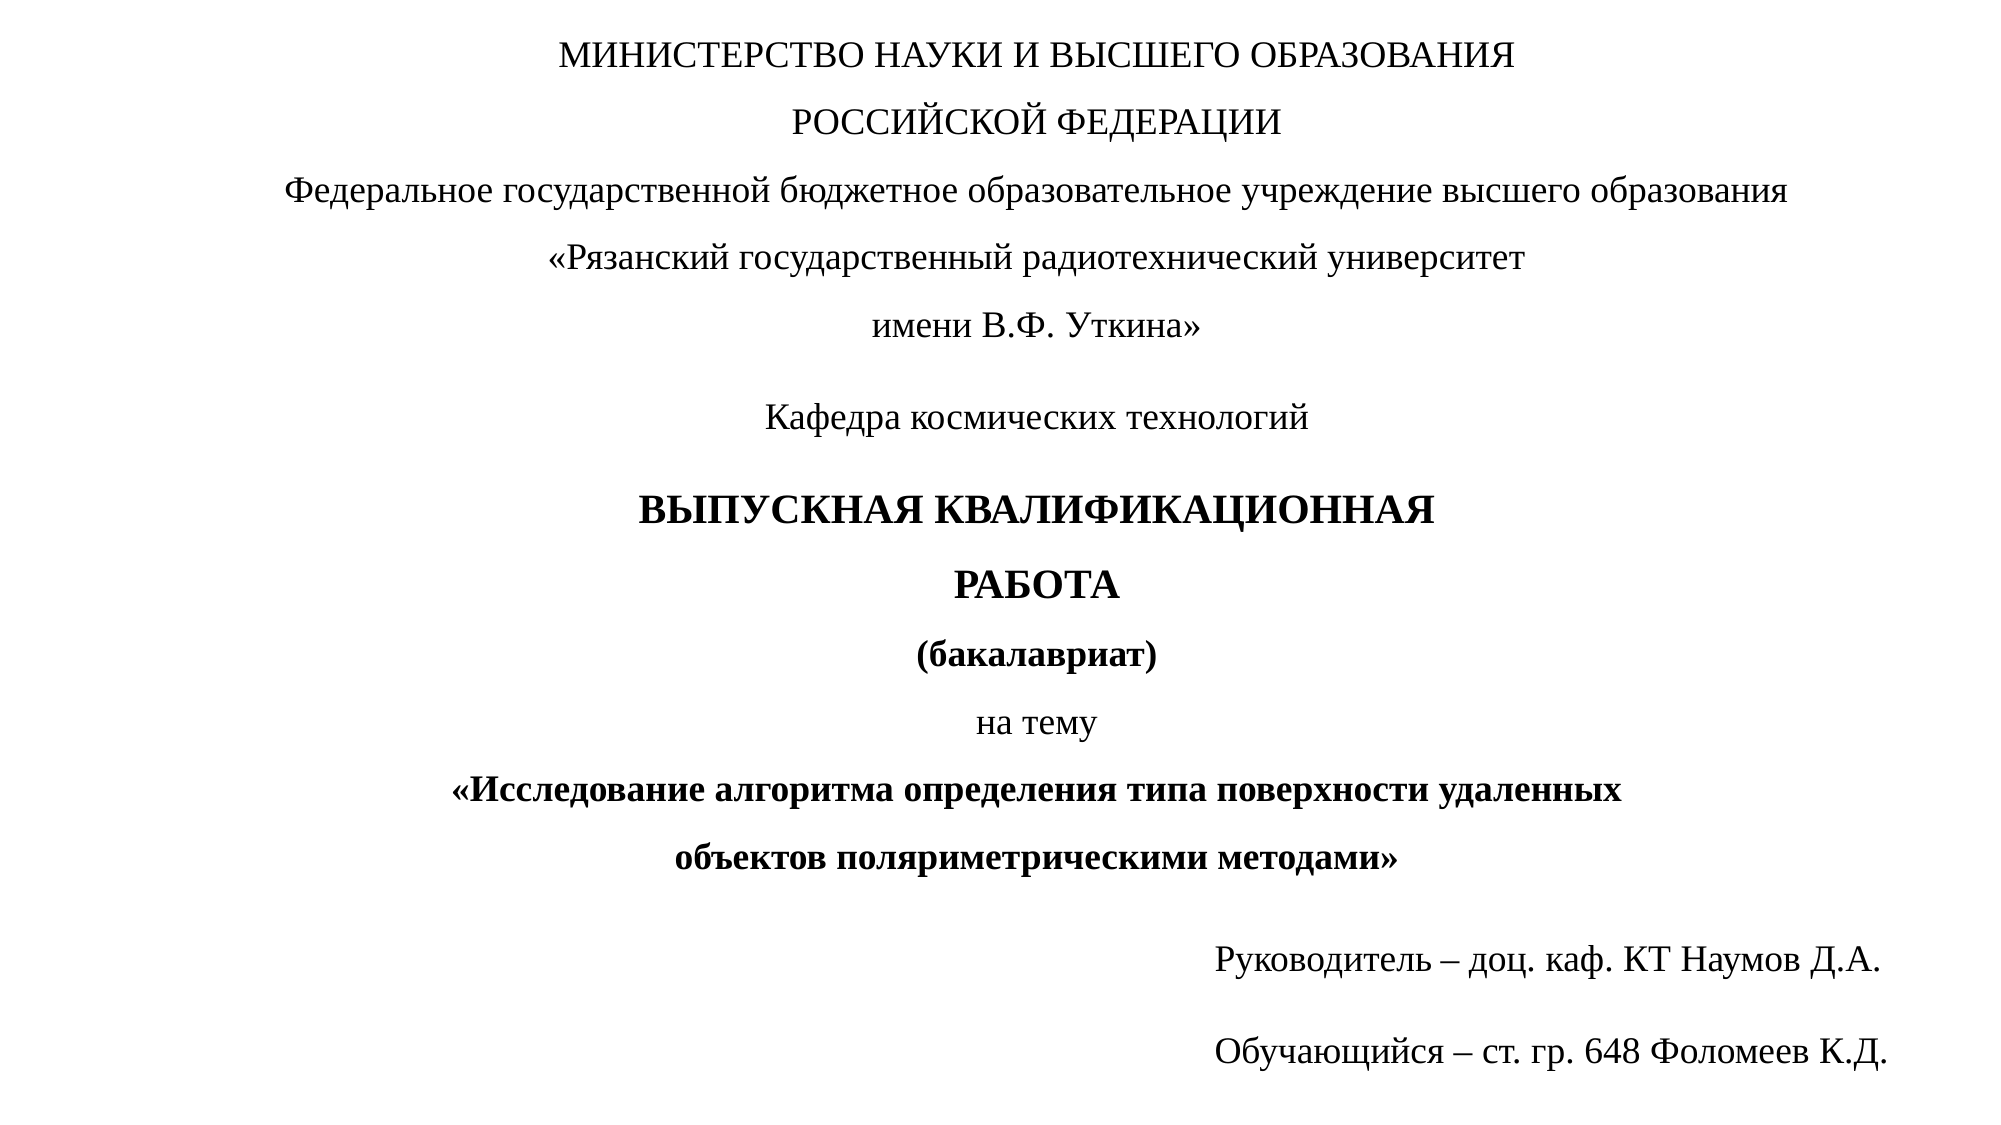

МИНИСТЕРСТВО НАУКИ И ВЫСШЕГО ОБРАЗОВАНИЯ
РОССИЙСКОЙ ФЕДЕРАЦИИ
Федеральное государственной бюджетное образовательное учреждение высшего образования
«Рязанский государственный радиотехнический университет
имени В.Ф. Уткина»
Кафедра космических технологий
ВЫПУСКНАЯ КВАЛИФИКАЦИОННАЯ
РАБОТА
(бакалавриат)
на тему
«Исследование алгоритма определения типа поверхности удаленных
объектов поляриметрическими методами»
Руководитель	– доц. каф. КТ Наумов Д.А.
Обучающийся – ст. гр. 648 Фоломеев К.Д.